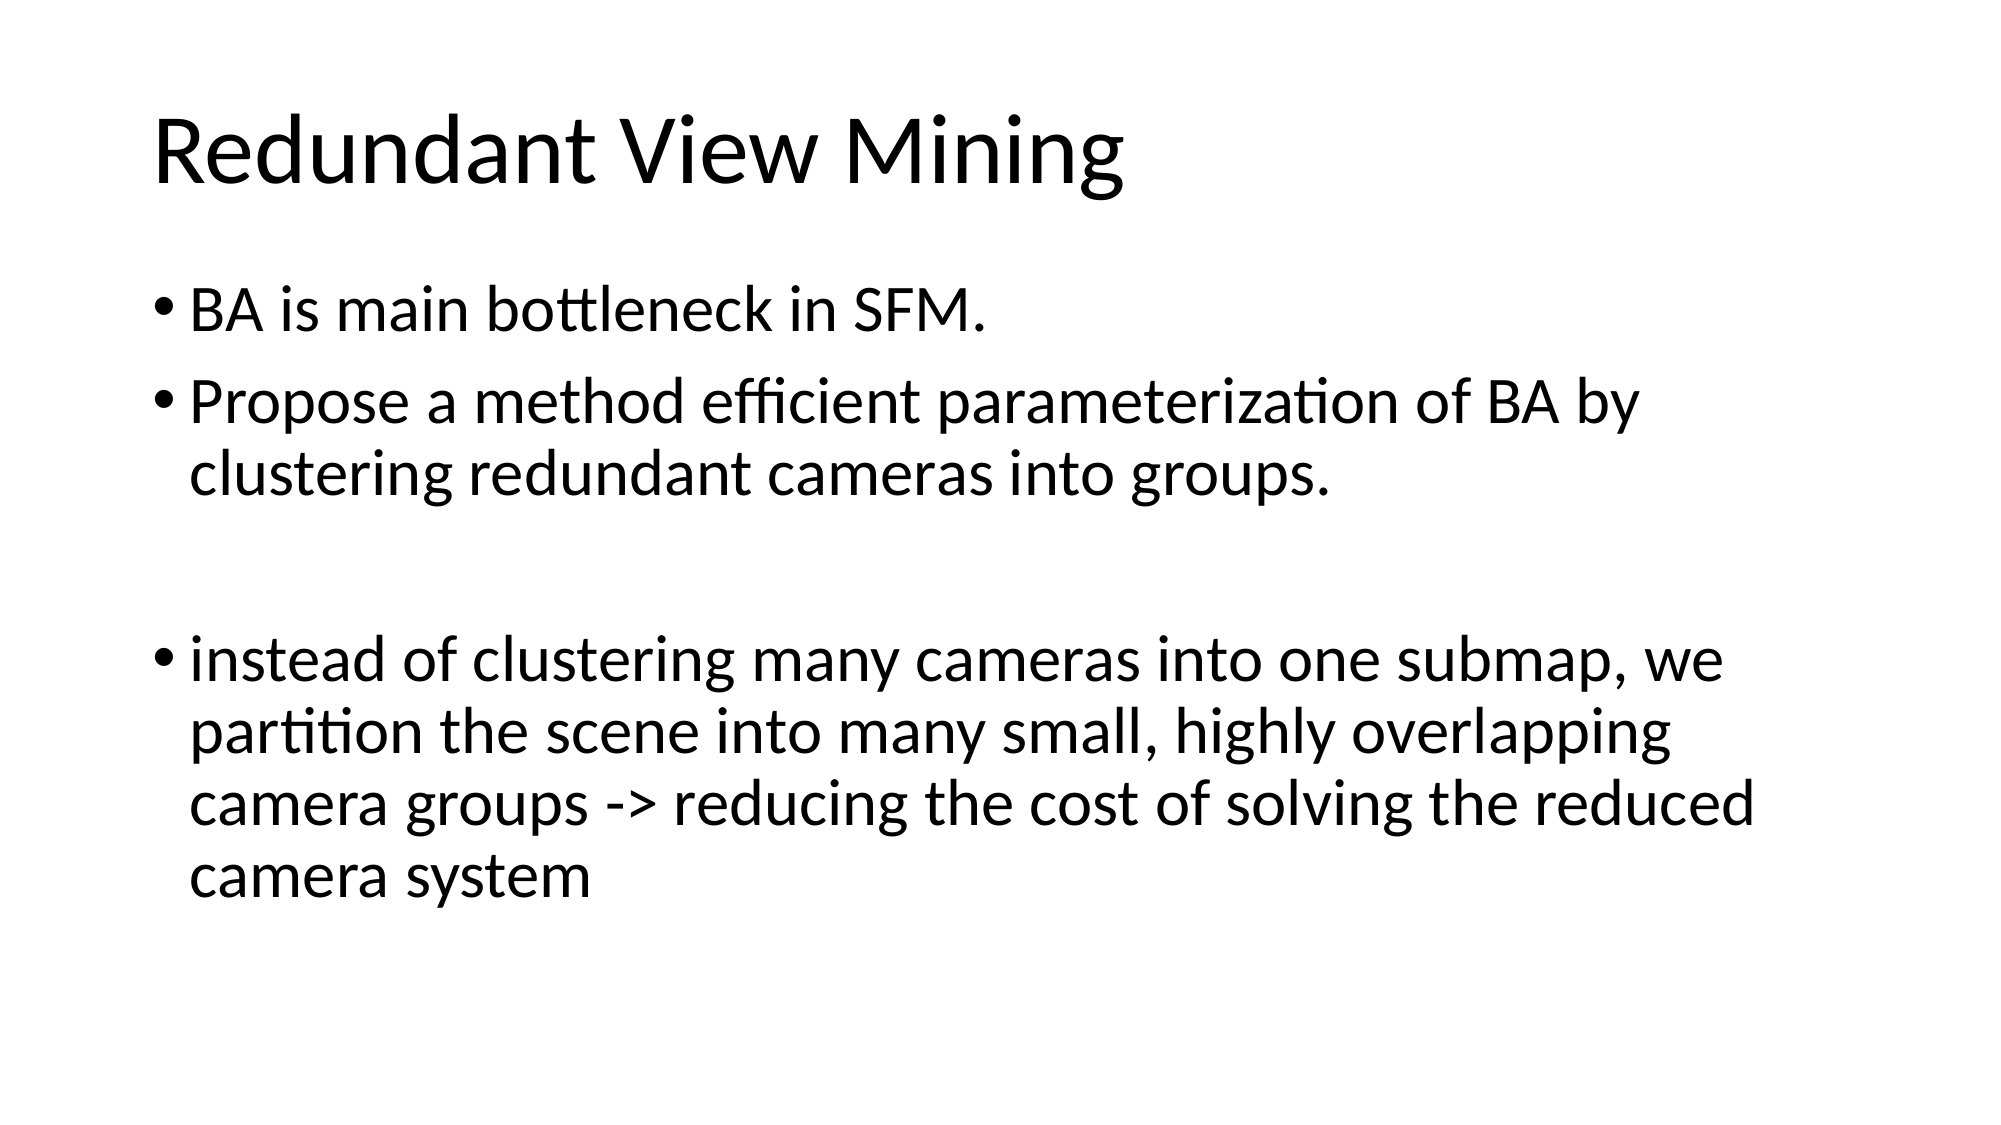

# Redundant View Mining
BA is main bottleneck in SFM.
Propose a method efficient parameterization of BA by clustering redundant cameras into groups.

instead of clustering many cameras into one submap, we partition the scene into many small, highly overlapping camera groups -> reducing the cost of solving the reduced camera system